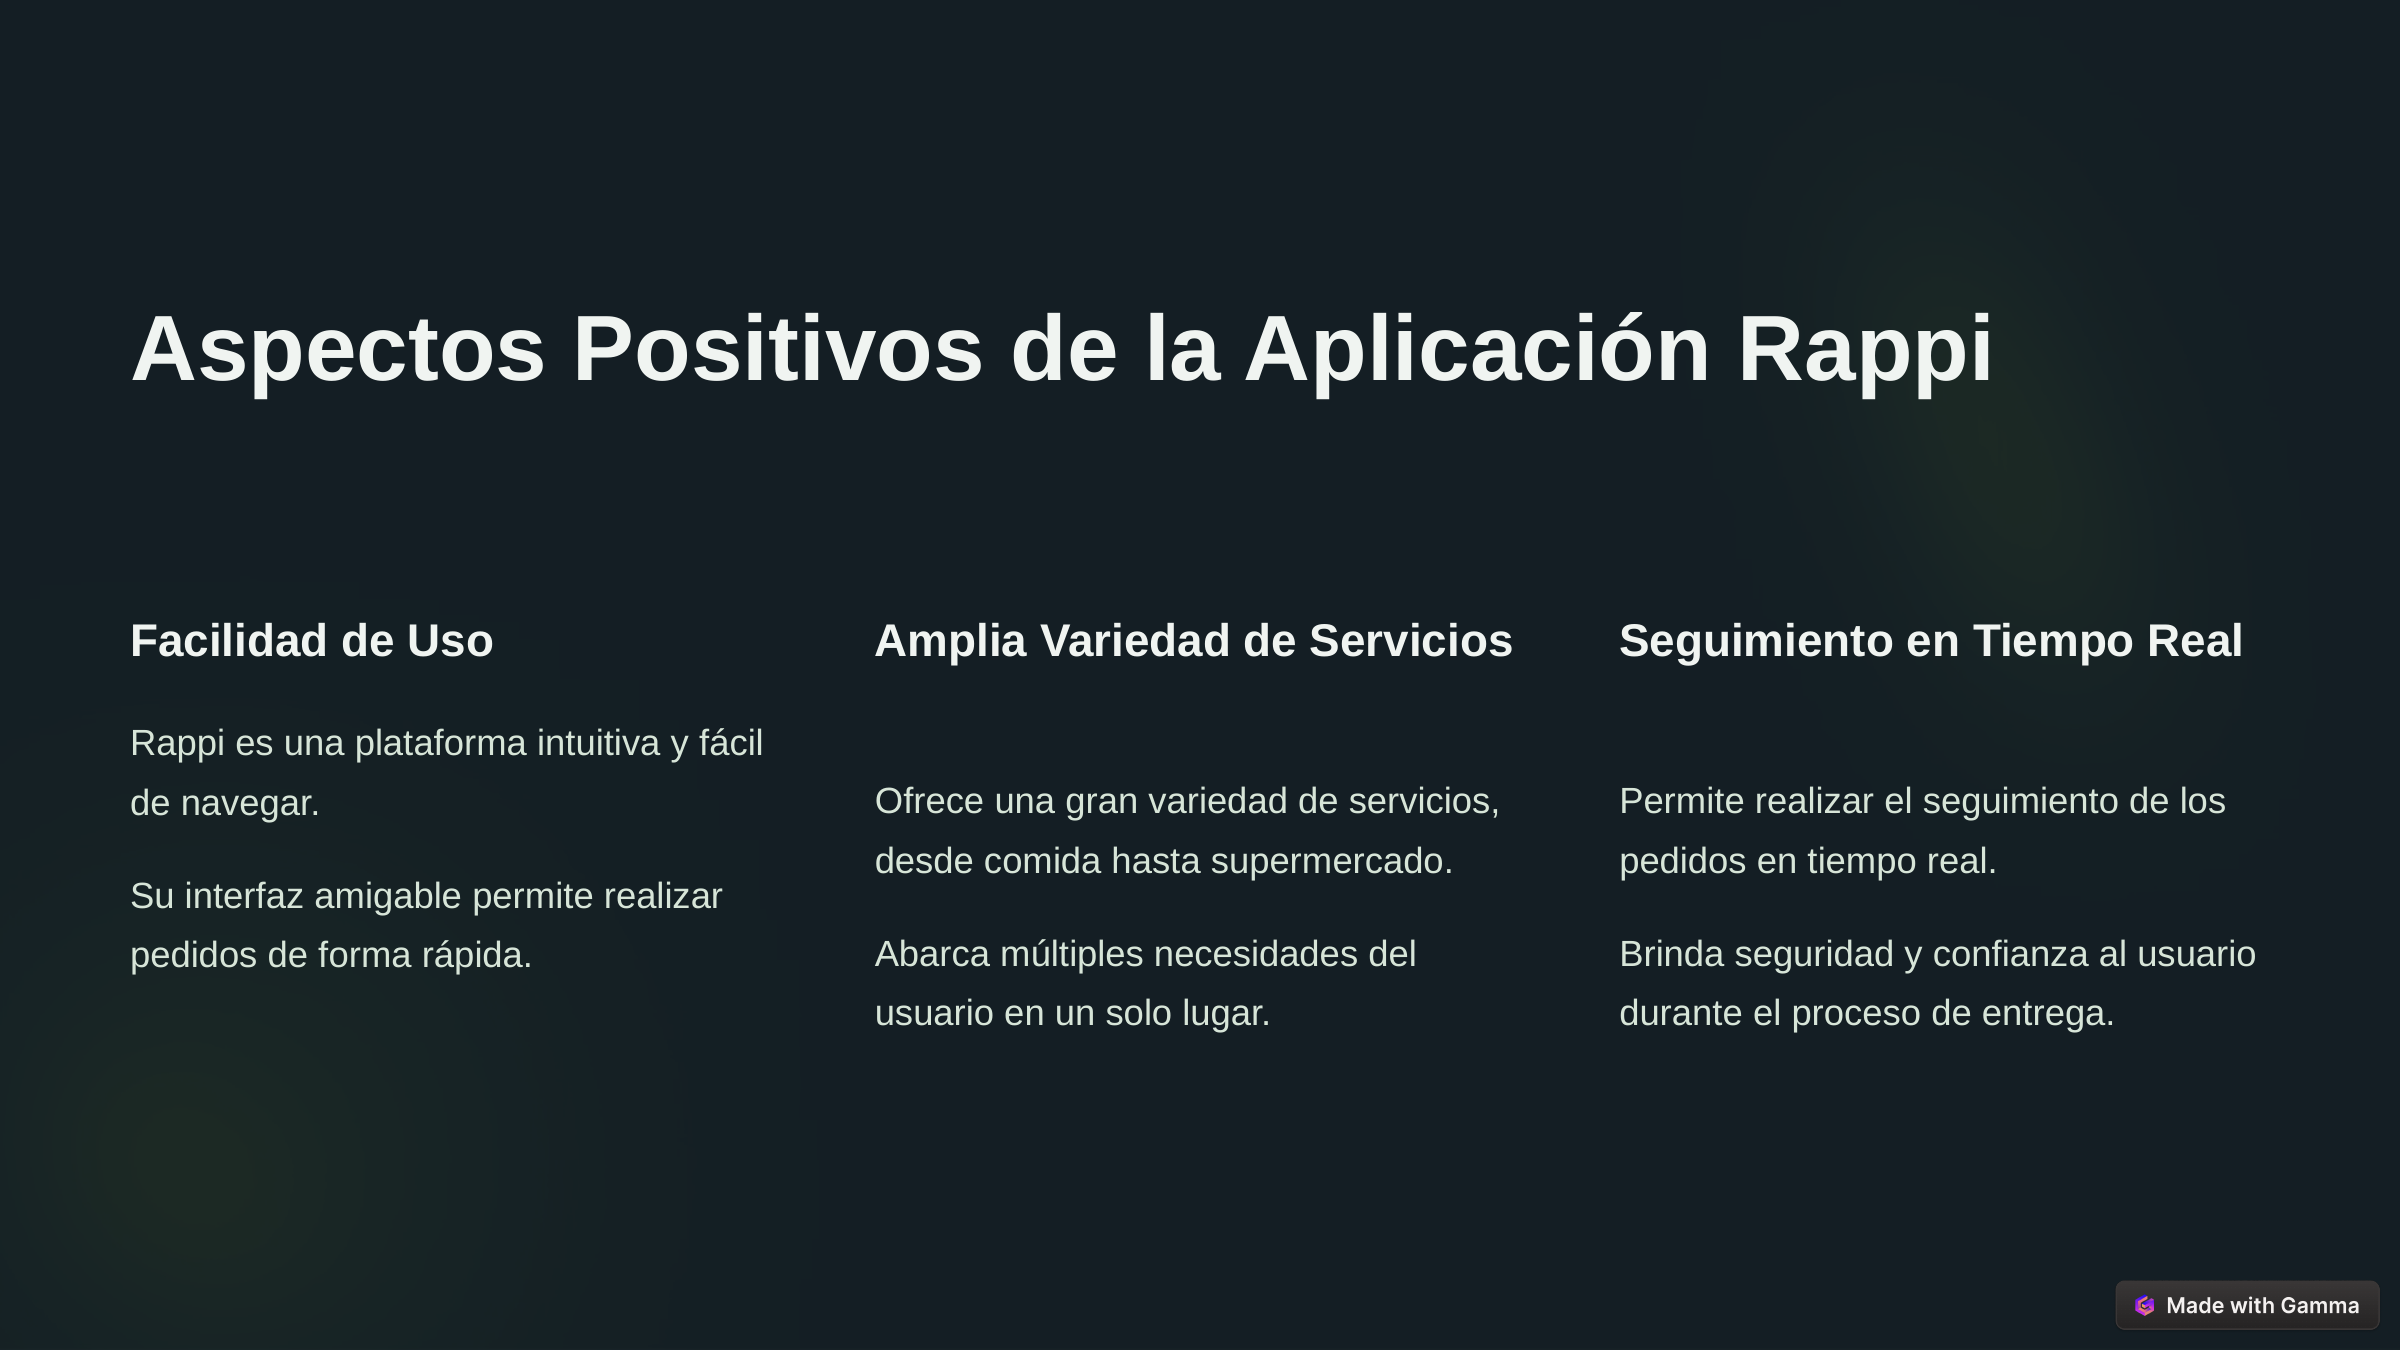

Aspectos Positivos de la Aplicación Rappi
Facilidad de Uso
Amplia Variedad de Servicios
Seguimiento en Tiempo Real
Rappi es una plataforma intuitiva y fácil de navegar.
Ofrece una gran variedad de servicios, desde comida hasta supermercado.
Permite realizar el seguimiento de los pedidos en tiempo real.
Su interfaz amigable permite realizar pedidos de forma rápida.
Abarca múltiples necesidades del usuario en un solo lugar.
Brinda seguridad y confianza al usuario durante el proceso de entrega.